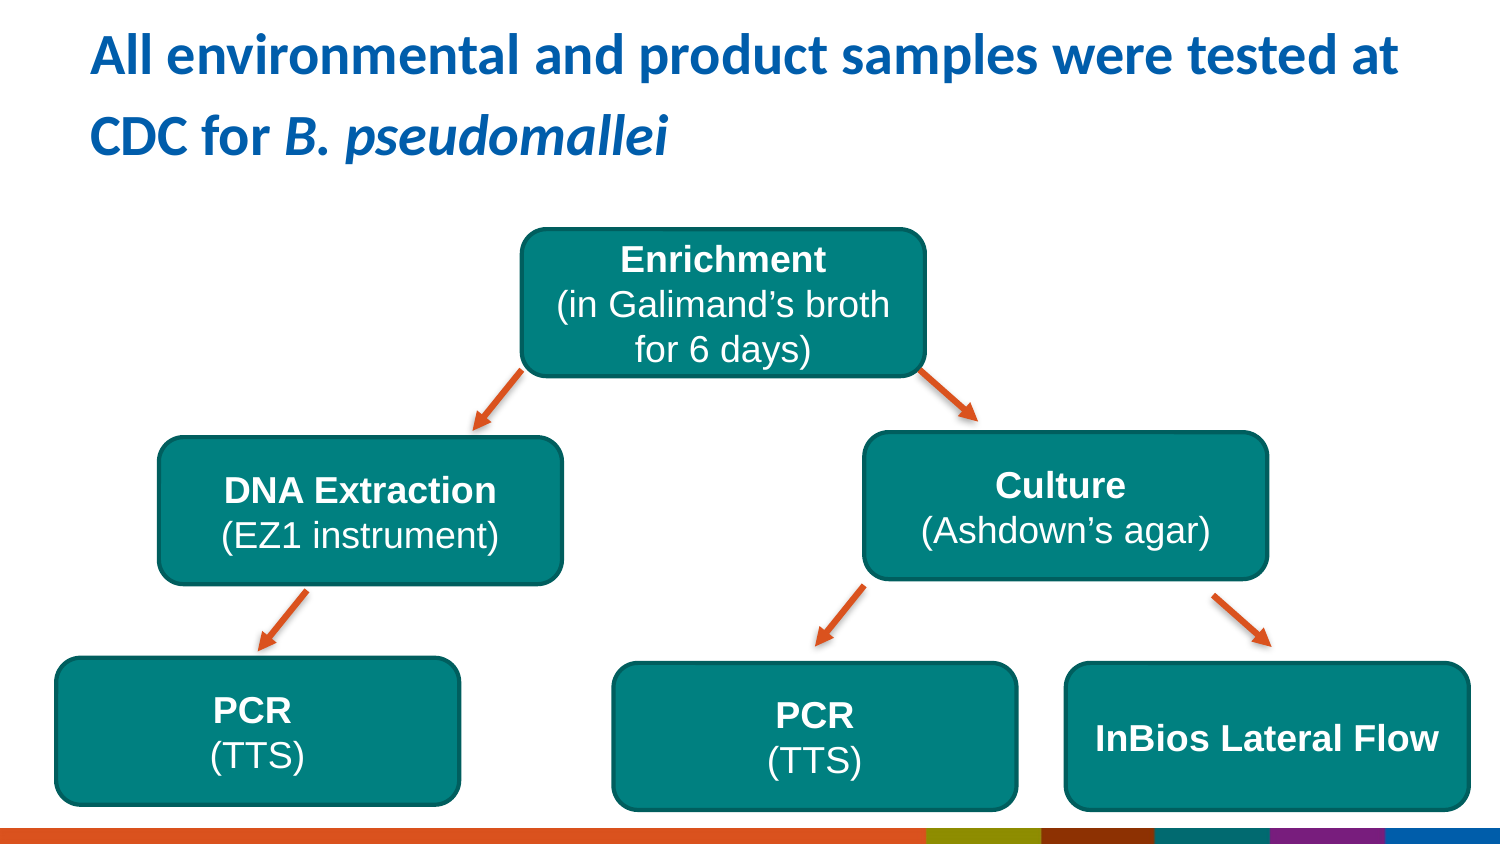

# All environmental and product samples were tested at CDC for B. pseudomallei
Enrichment
(in Galimand’s broth for 6 days)
Culture
(Ashdown’s agar)
InBios Lateral Flow
PCR
(TTS)
DNA Extraction
(EZ1 instrument)
PCR
(TTS)